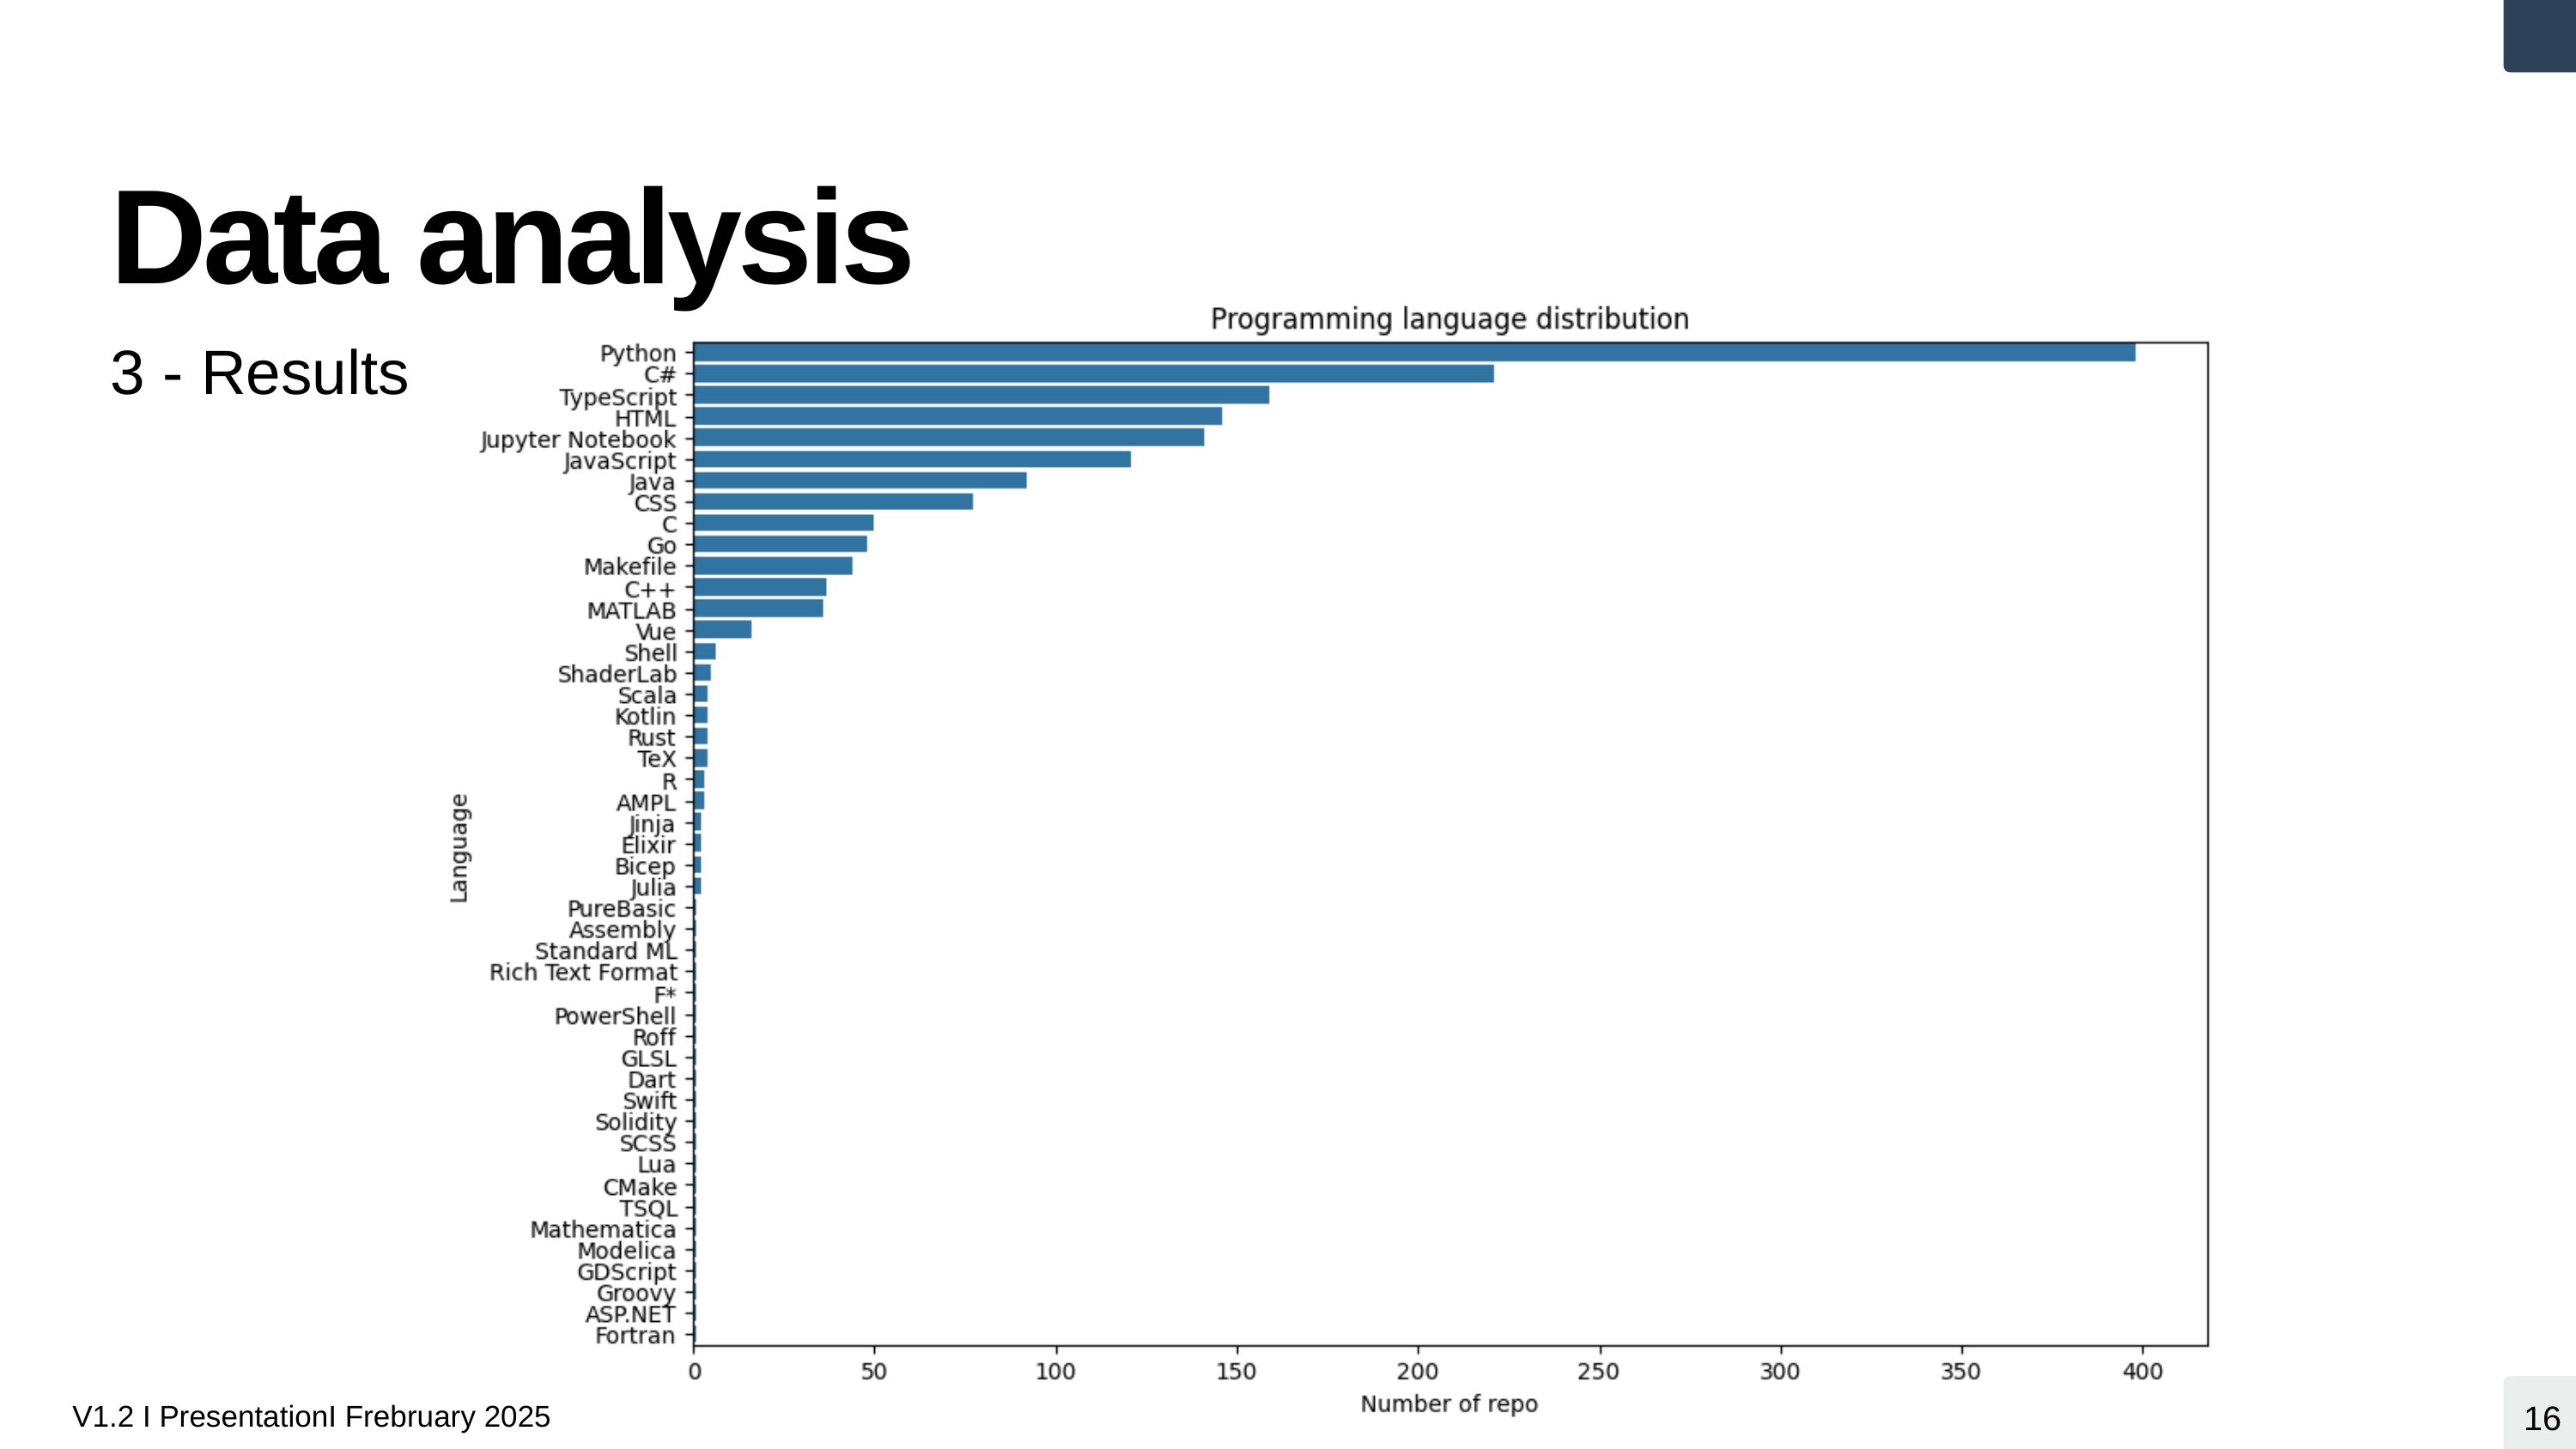

Data analysis

3 - Results

16
V1.2 I PresentationI Frebruary 2025